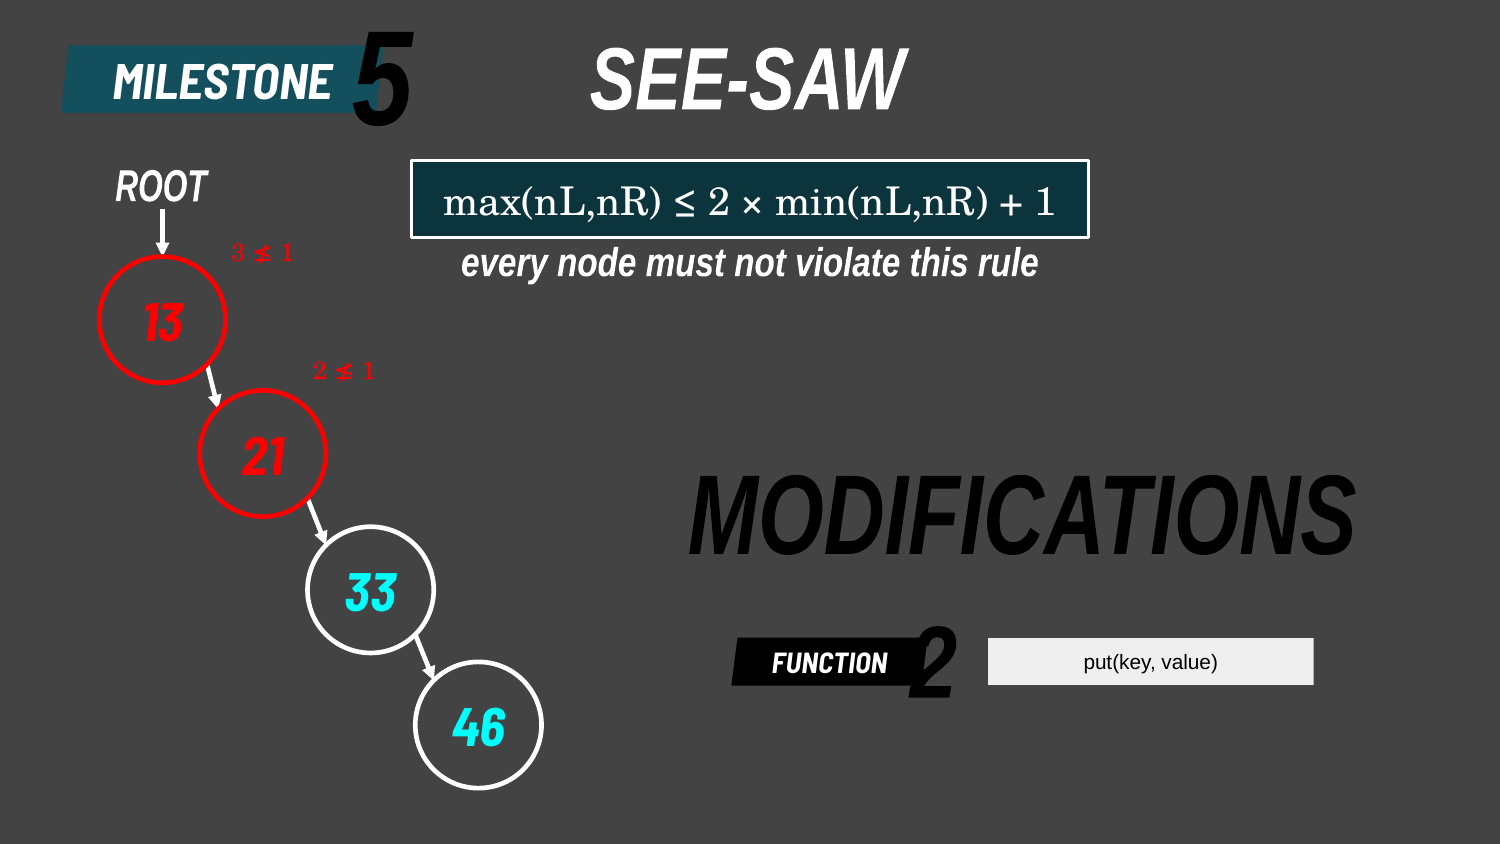

5
MILESTONE
SEE-SAW
max(nL,nR) ≤ 2 × min(nL,nR) + 1
ROOT
3 ≰ 1
every node must not violate this rule
13
2 ≰ 1
21
MODIFICATIONS
33
2
FUNCTION
put(key, value)
46